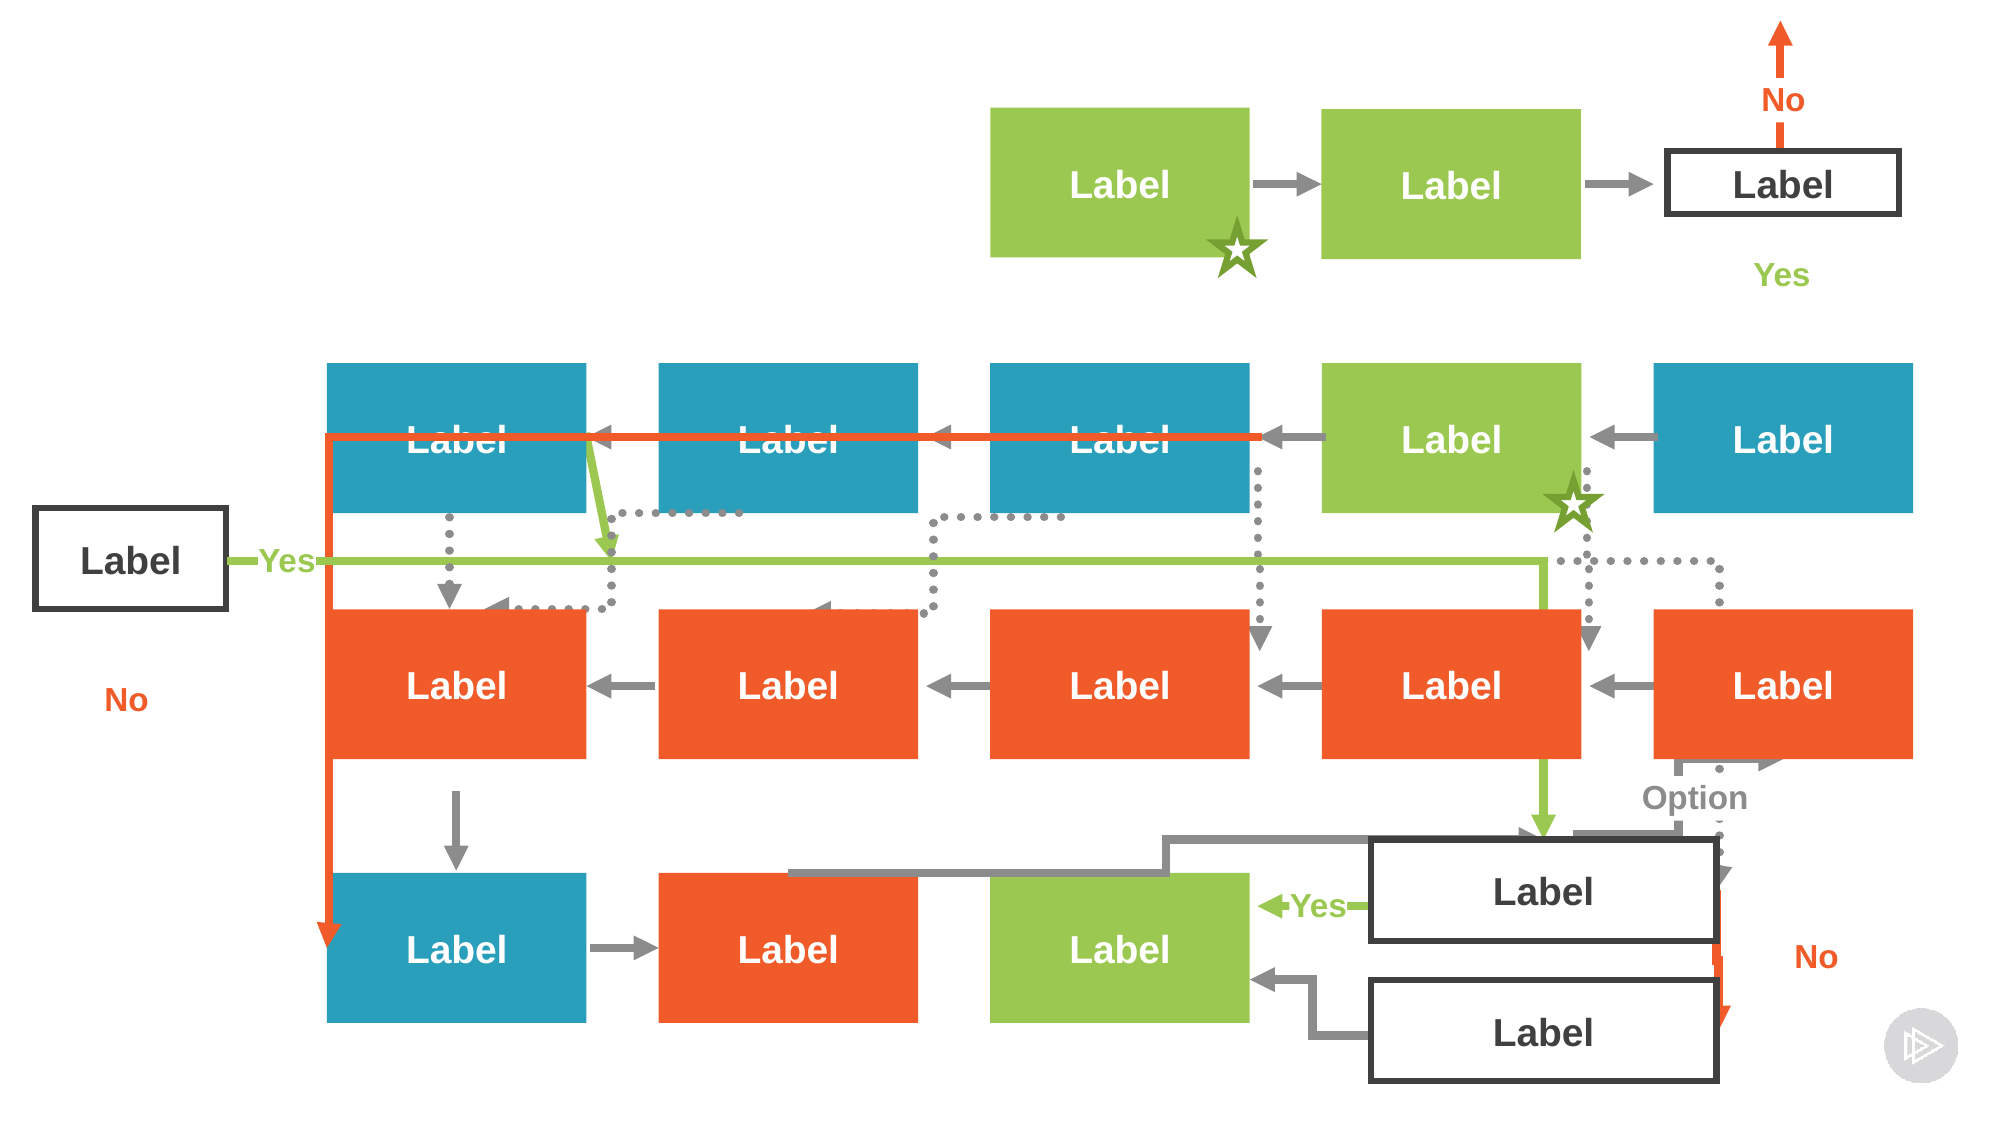

No
Label
Label
Label

Yes

Label
Label
Label
Label
Label

Label
Yes
Label
Label
Label
Label
Label
No
Option
Label
Label
Label
Label
Yes
No
Label